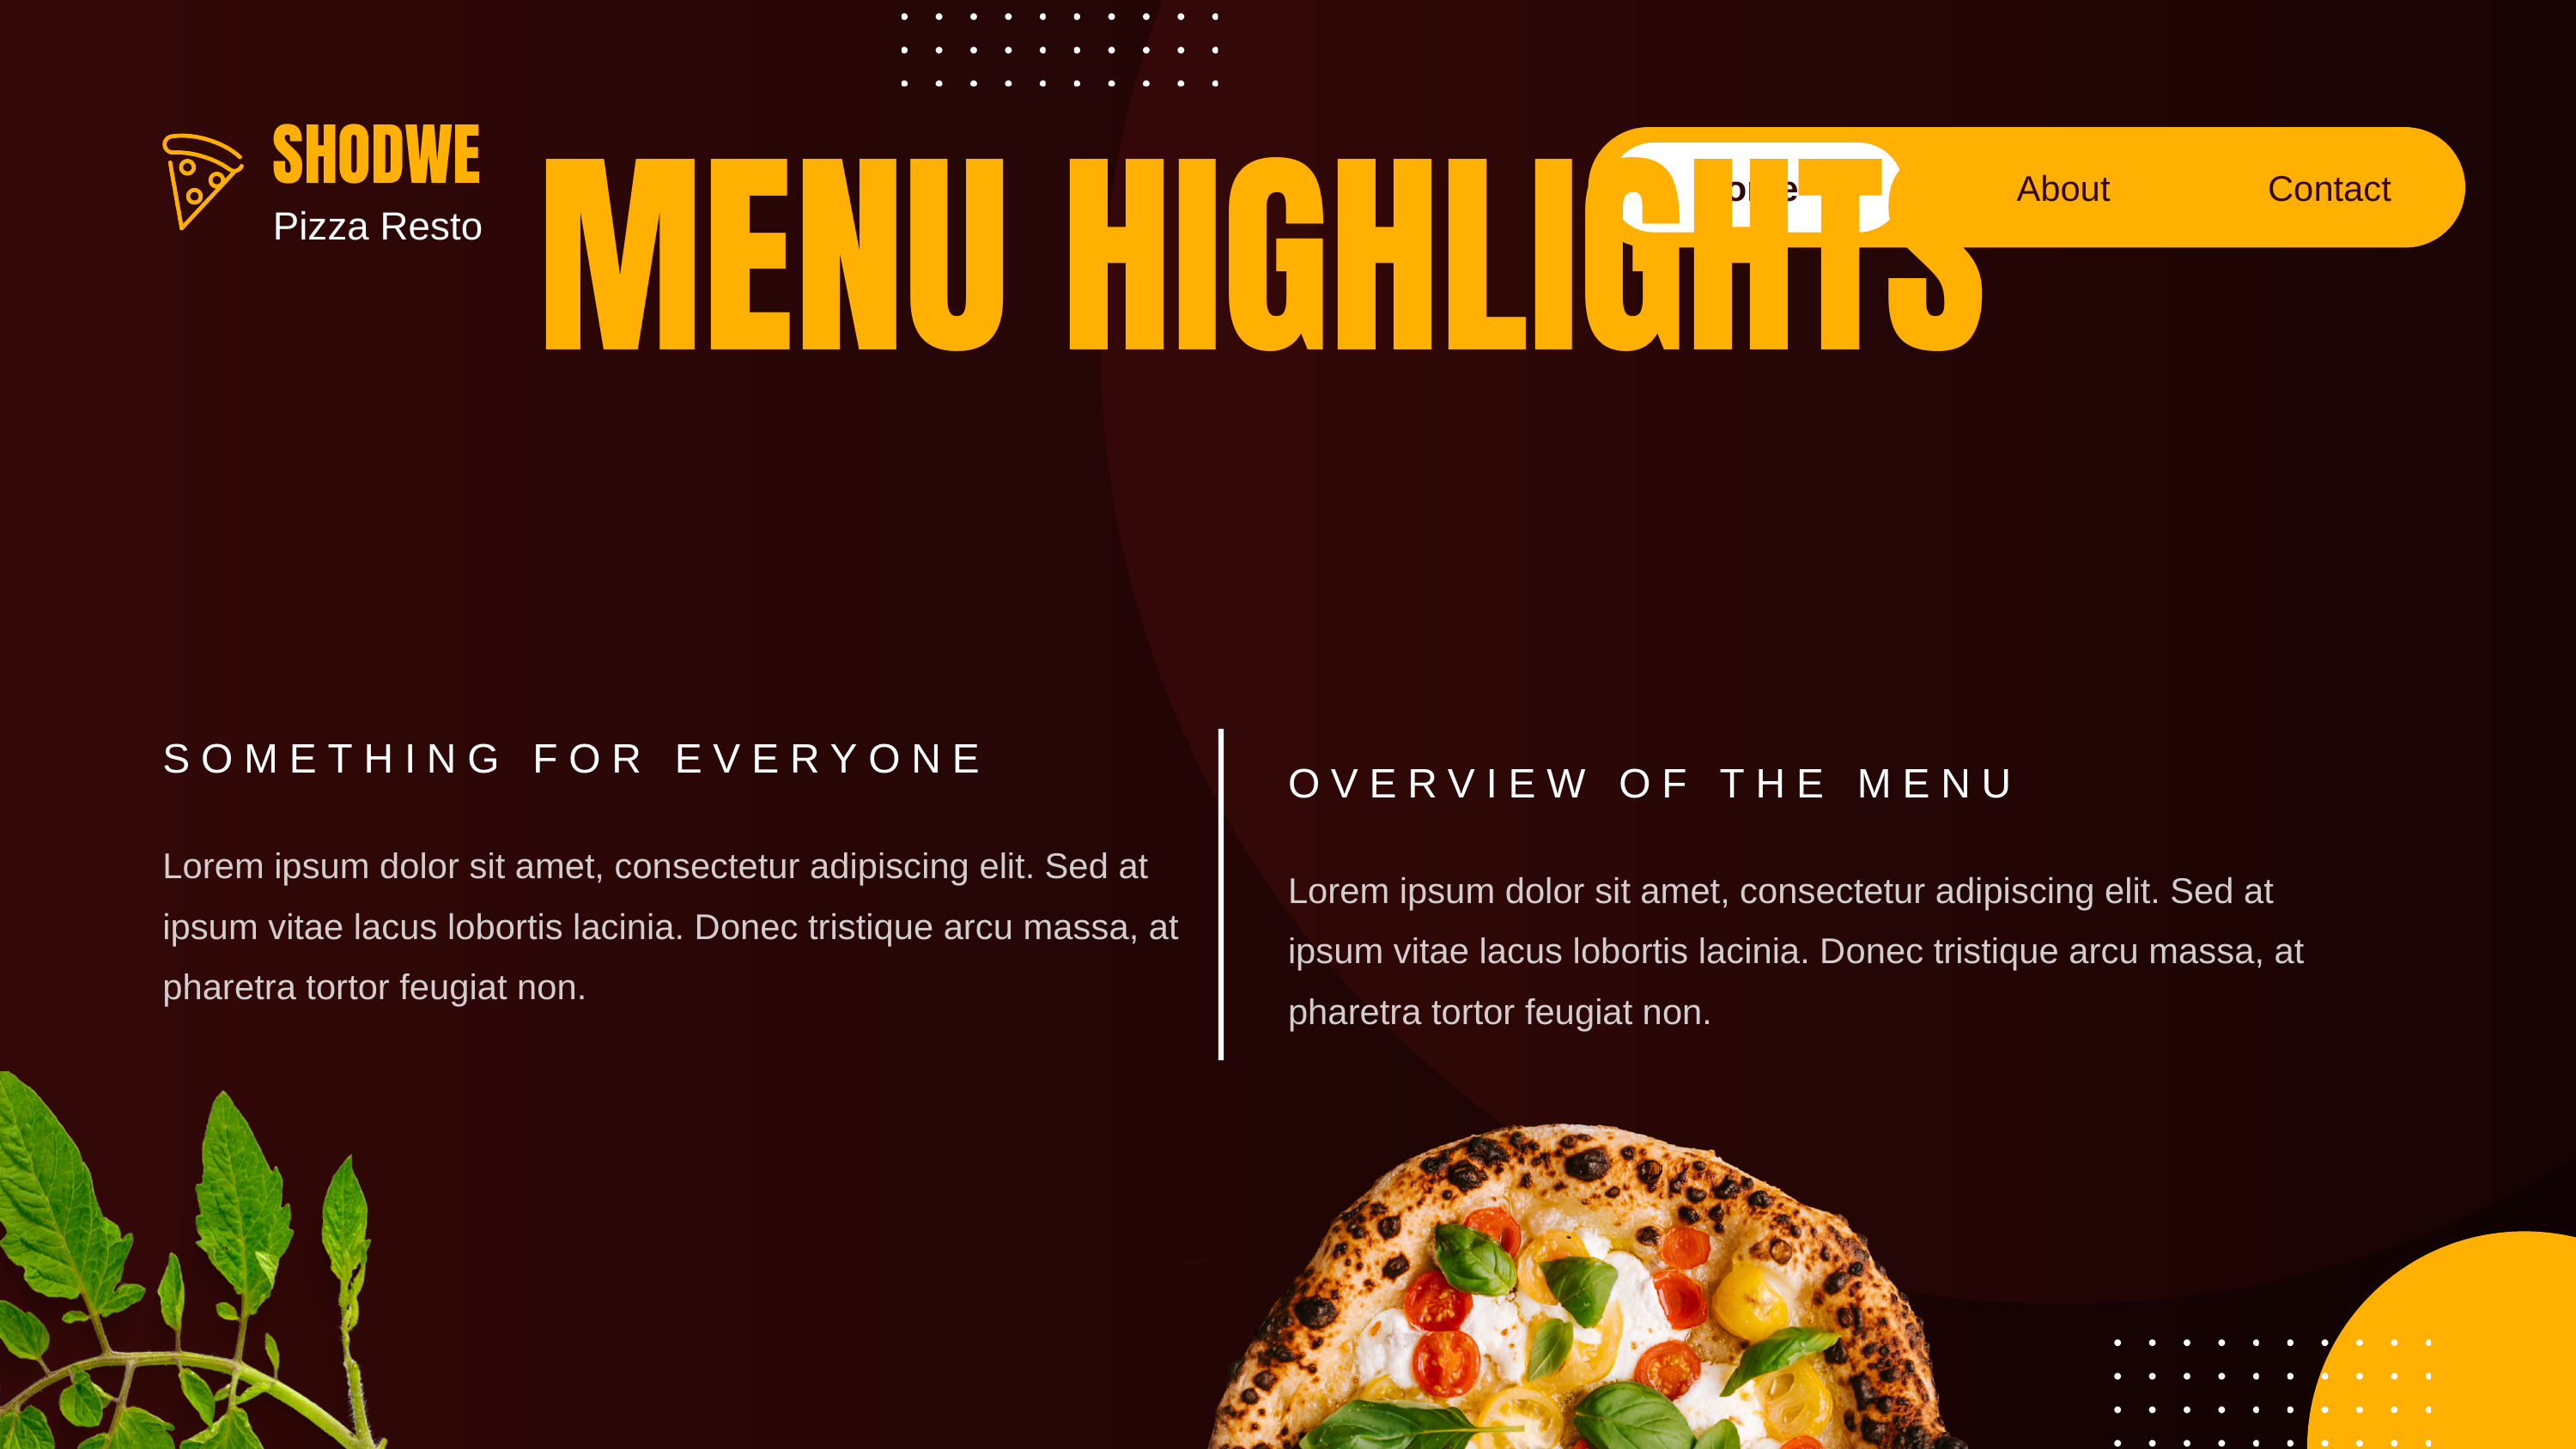

SHODWE

Home
About
Contact
MENU HIGHLIGHTS
Pizza Resto
SOMETHING FOR EVERYONE

OVERVIEW OF THE MENU
Lorem ipsum dolor sit amet, consectetur adipiscing elit. Sed at ipsum vitae lacus lobortis lacinia. Donec tristique arcu massa, at pharetra tortor feugiat non.
Lorem ipsum dolor sit amet, consectetur adipiscing elit. Sed at ipsum vitae lacus lobortis lacinia. Donec tristique arcu massa, at pharetra tortor feugiat non.